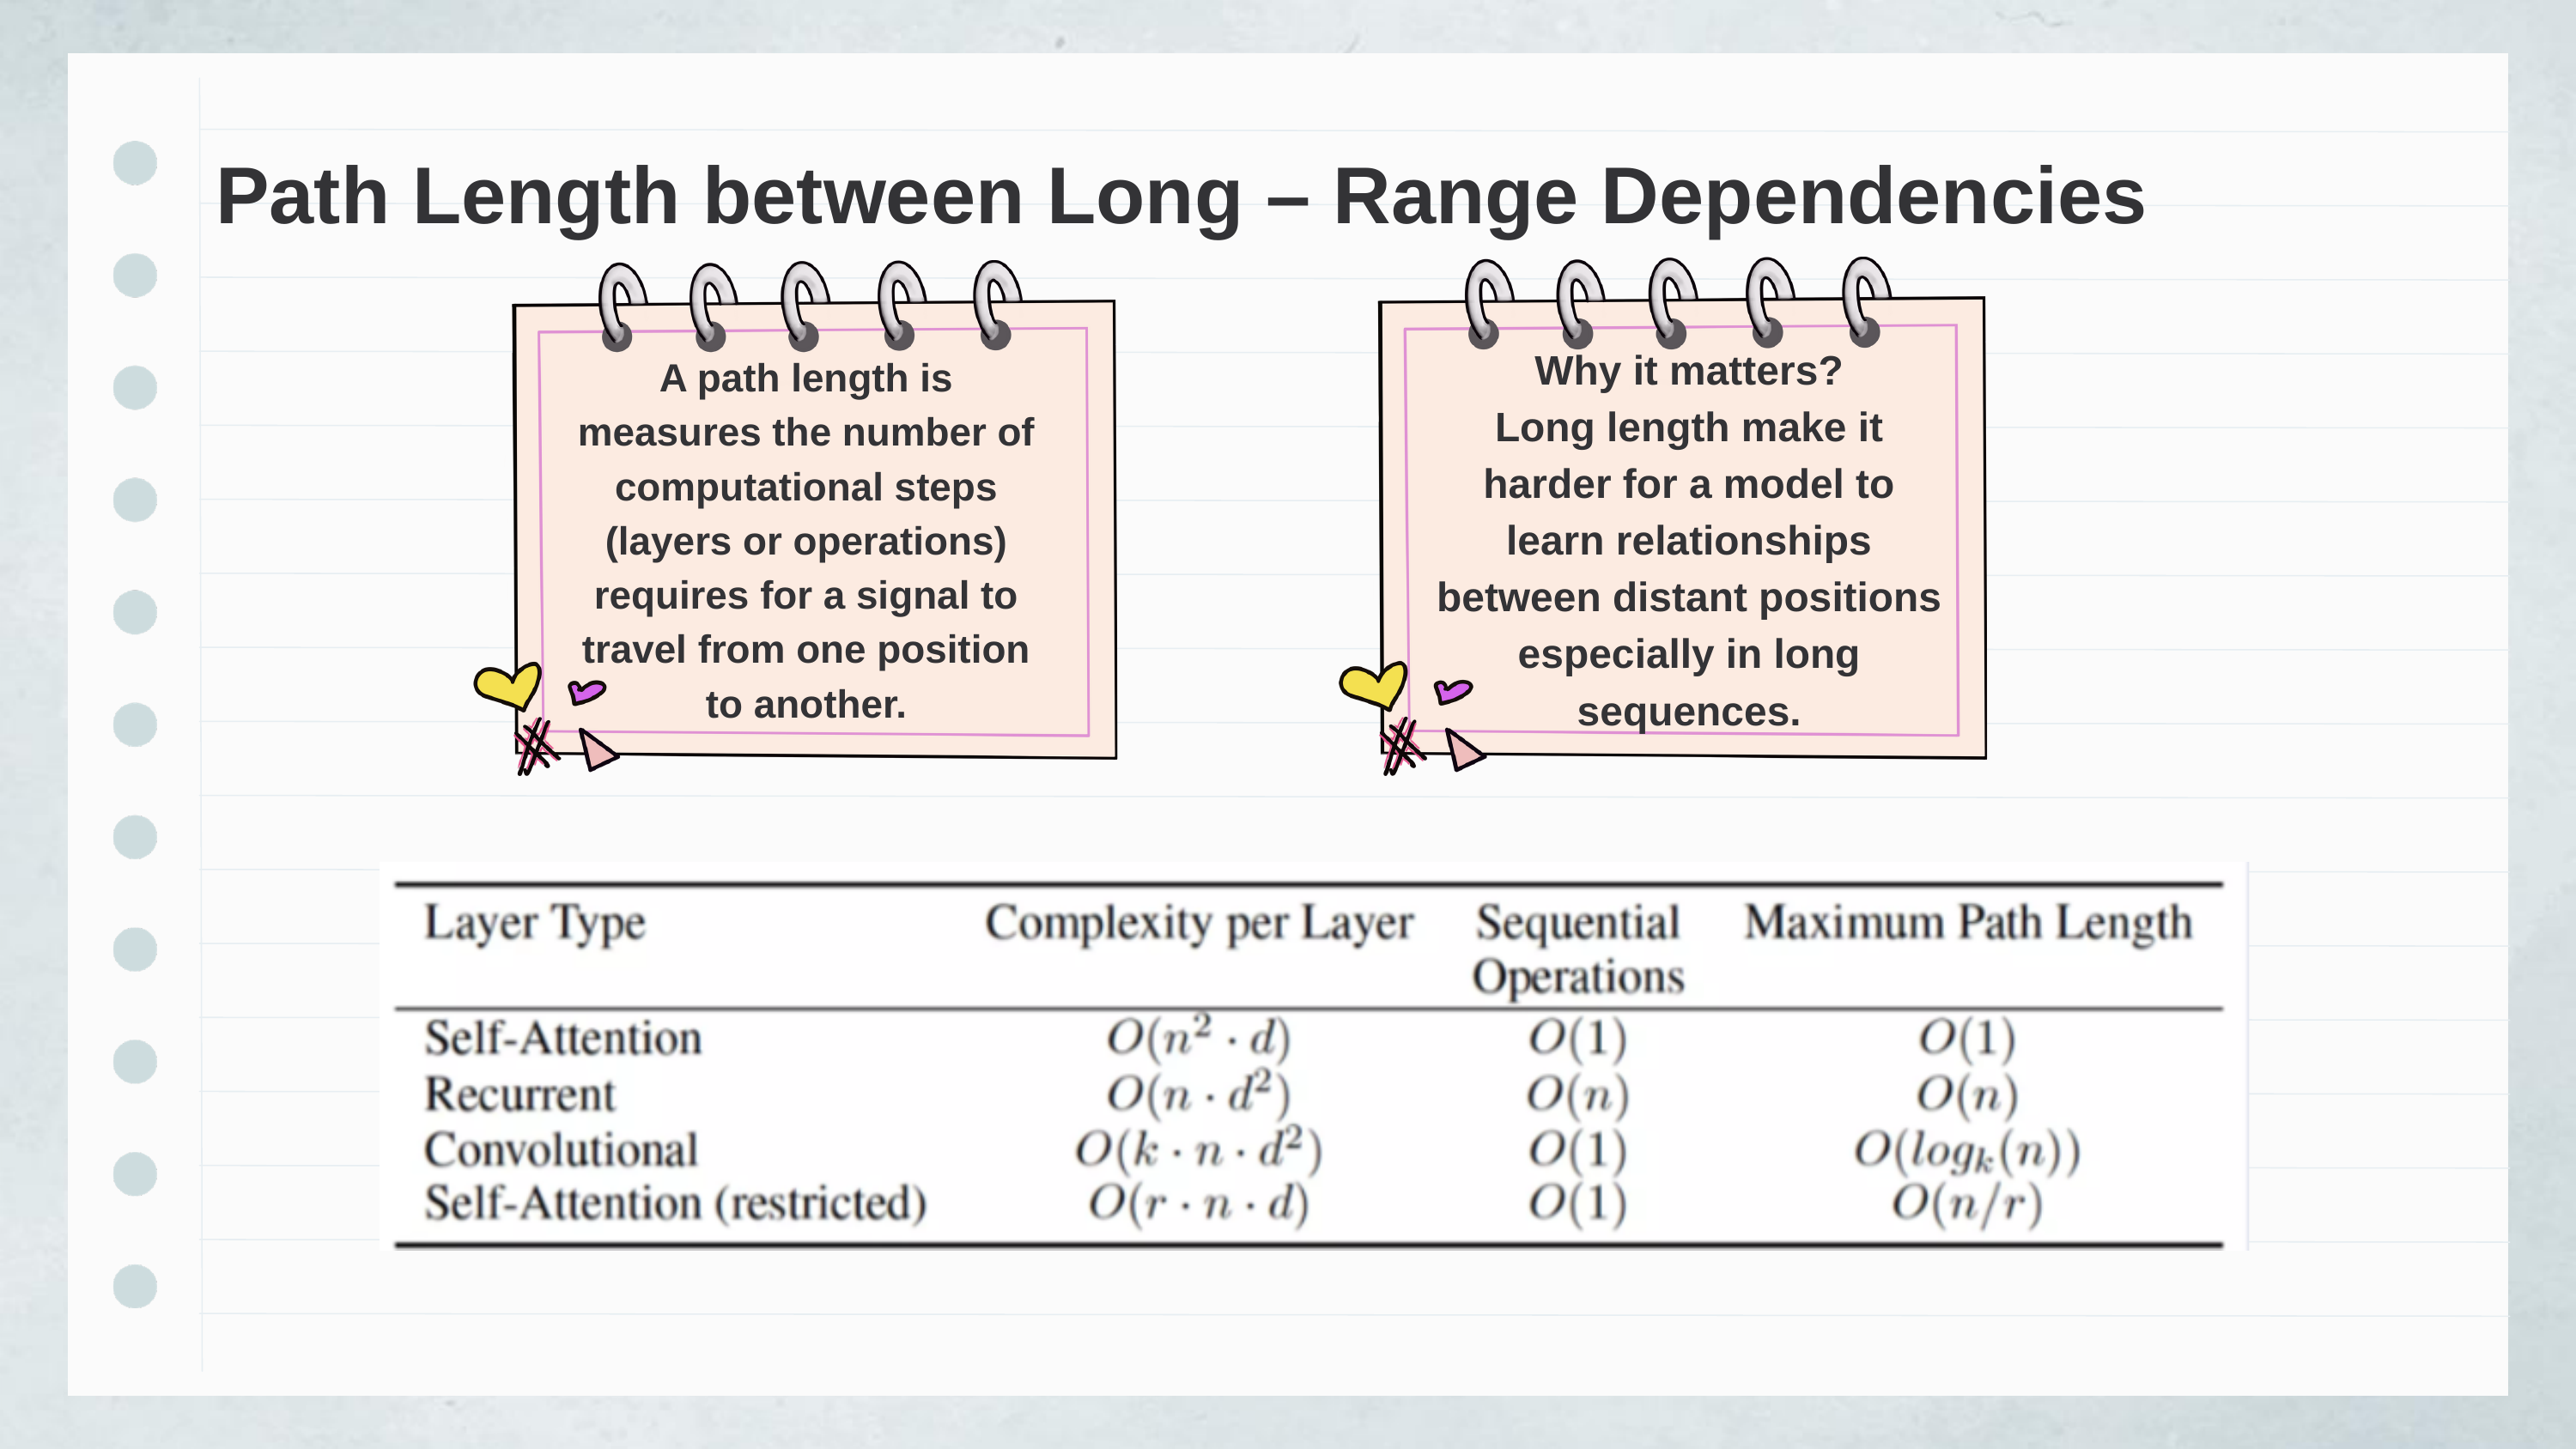

Path Length between Long – Range Dependencies

Why it matters?
Long length make it harder for a model to learn relationships between distant positions especially in long sequences.
A path length is measures the number of computational steps (layers or operations) requires for a signal to travel from one position to another.